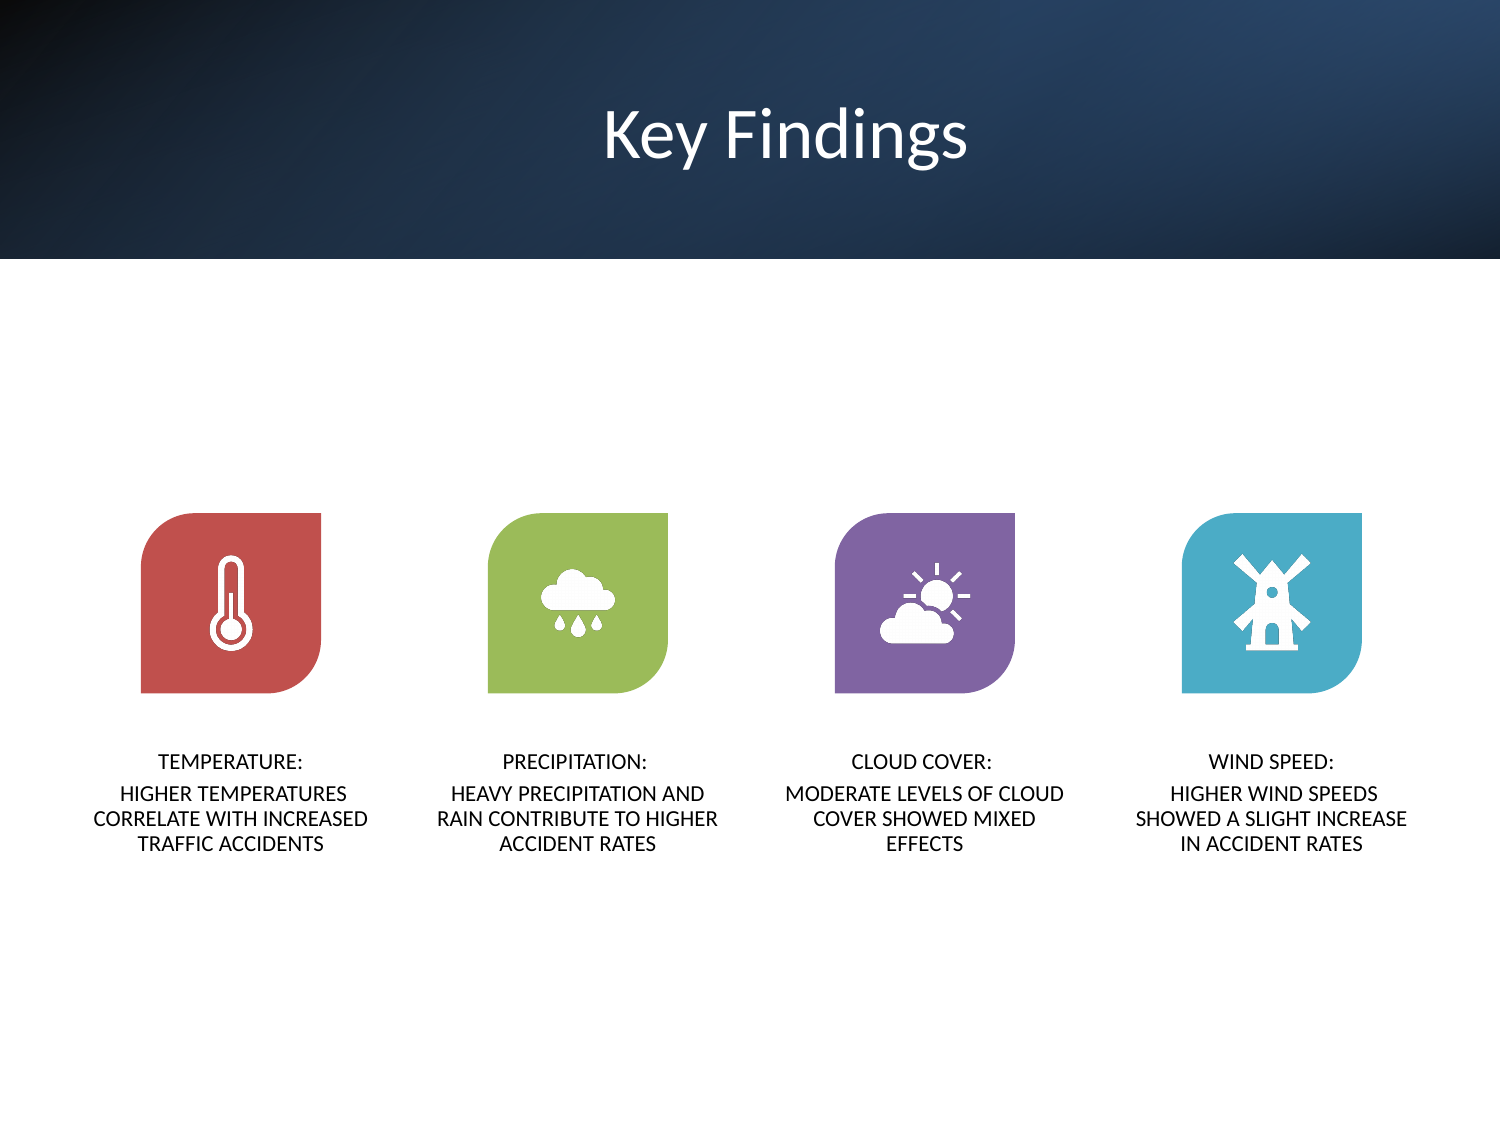

# Key Findings
Temperature:
 Higher temperatures correlate with increased traffic accidents
Precipitation:
Heavy precipitation and rain contribute to higher accident rates
Cloud Cover:
Moderate levels of cloud cover showed mixed effects
Wind Speed:
 Higher wind speeds showed a slight increase in accident rates